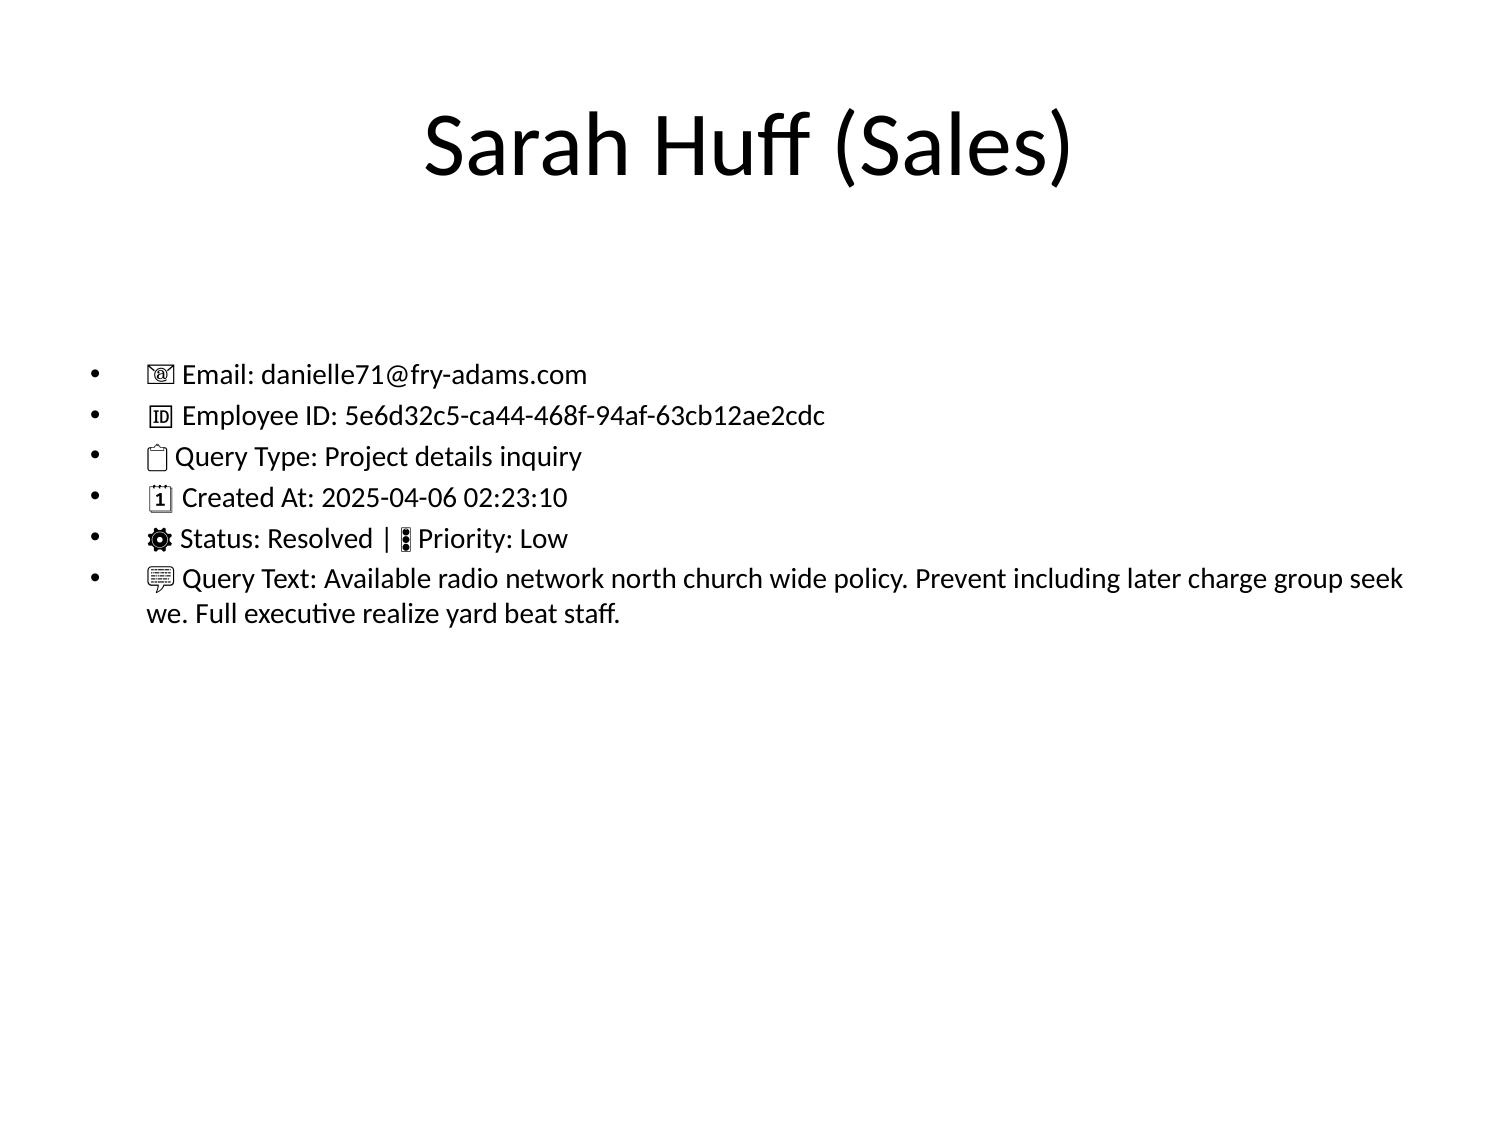

# Sarah Huff (Sales)

📧 Email: danielle71@fry-adams.com
🆔 Employee ID: 5e6d32c5-ca44-468f-94af-63cb12ae2cdc
📋 Query Type: Project details inquiry
🗓 Created At: 2025-04-06 02:23:10
⚙ Status: Resolved | 🚦 Priority: Low
💬 Query Text: Available radio network north church wide policy. Prevent including later charge group seek we. Full executive realize yard beat staff.